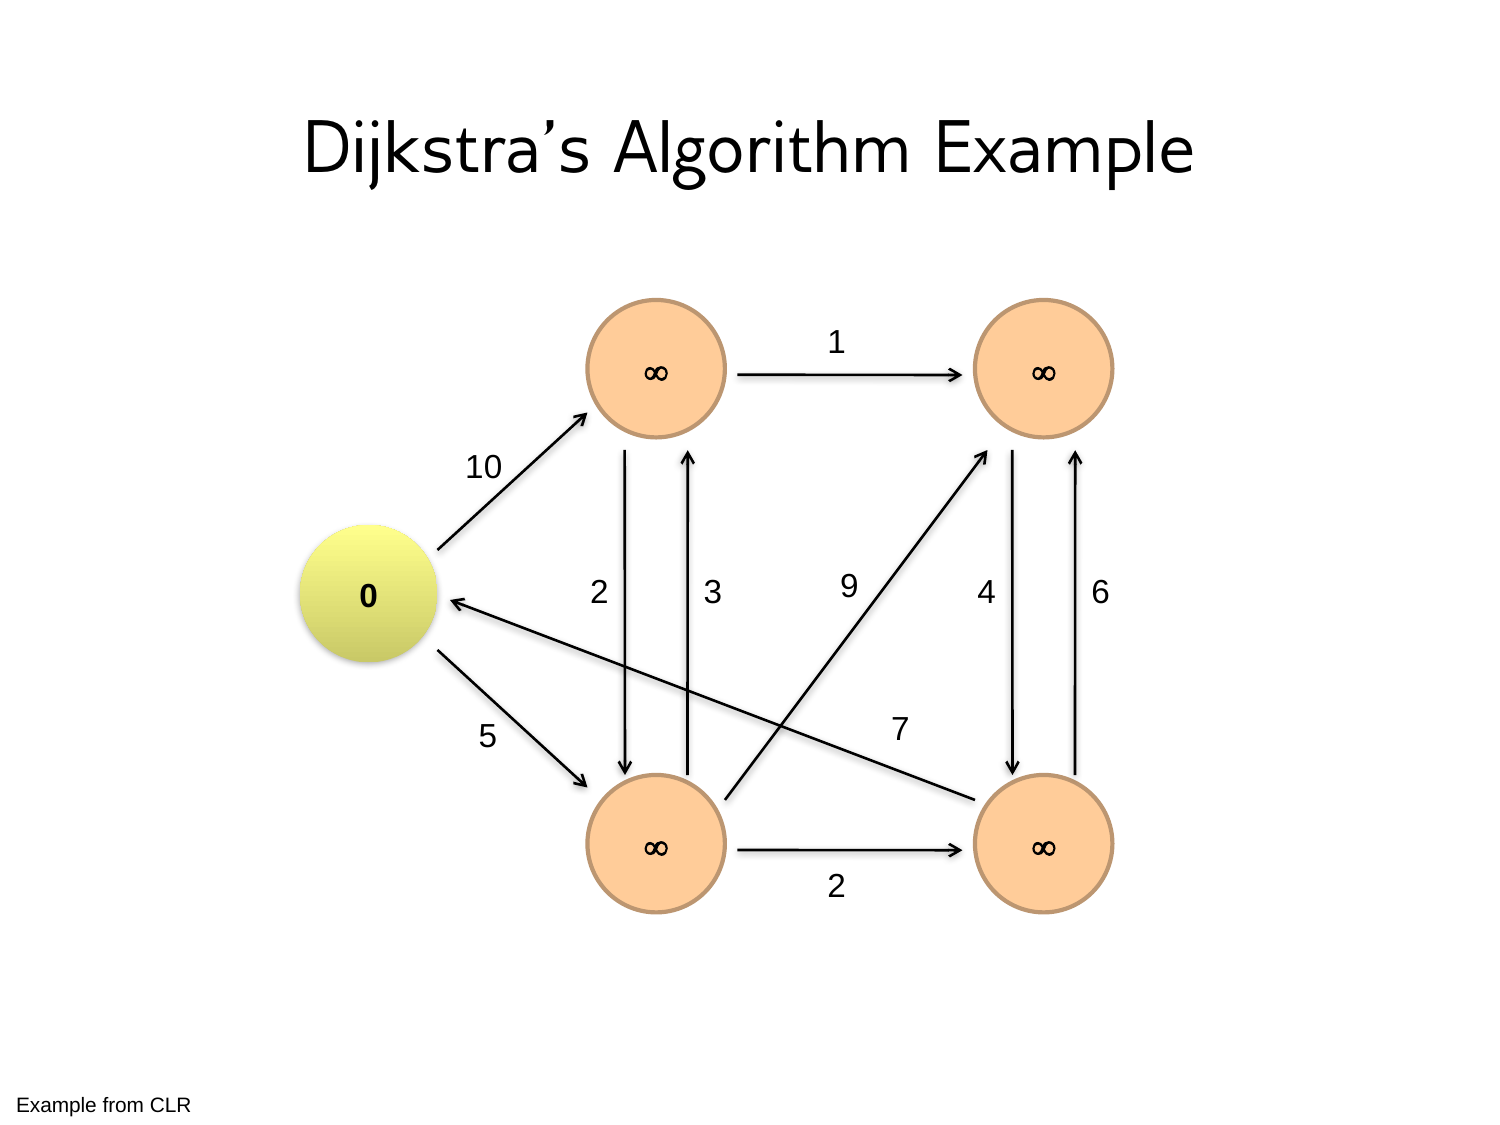

Dijkstra’s Algorithm Example
∞
∞
1
10
0
9
2
3
4
6
7
5
∞
∞
2
Example from CLR